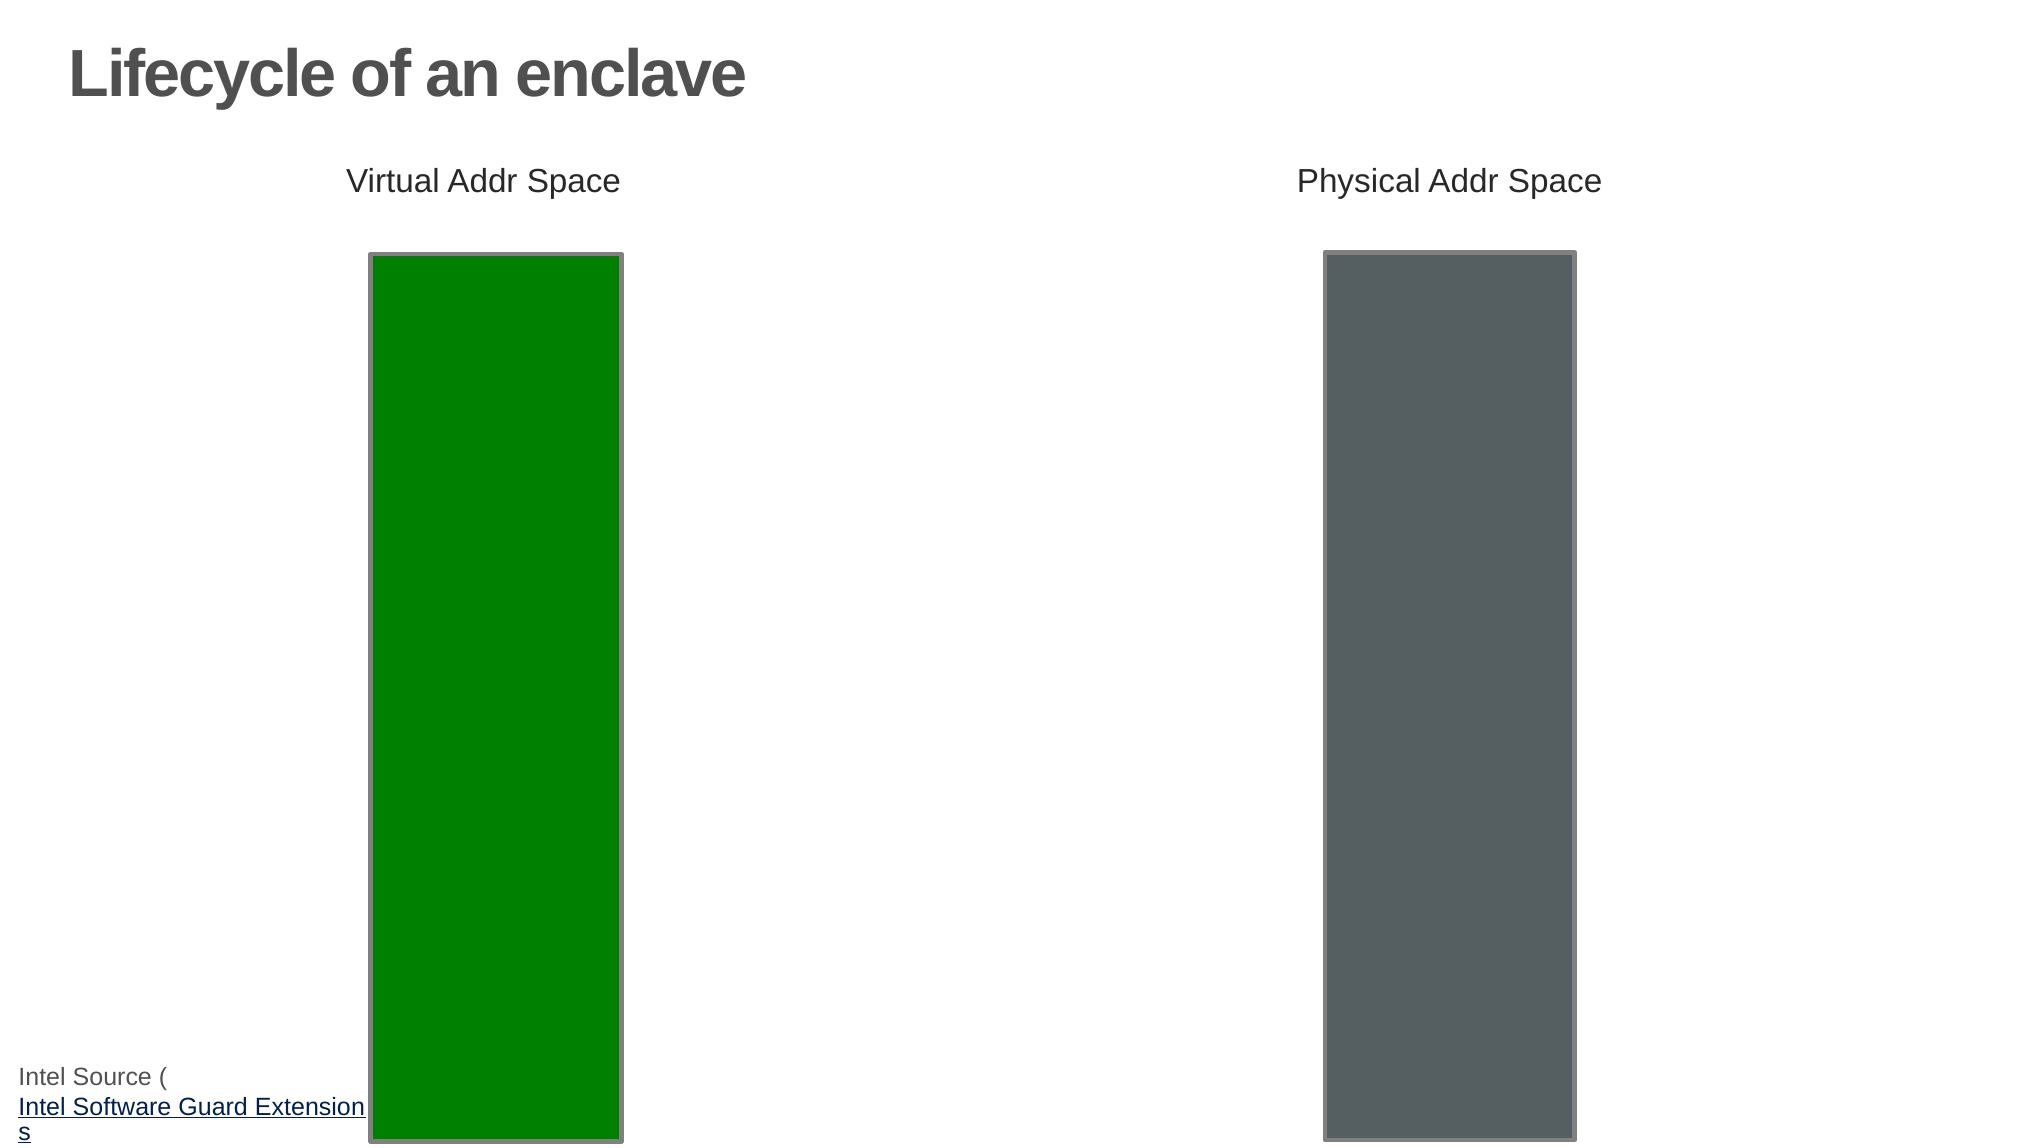

# Lifecycle of an enclave
Virtual Addr Space
Physical Addr Space

Intel Source (Intel Software Guard Extensions)